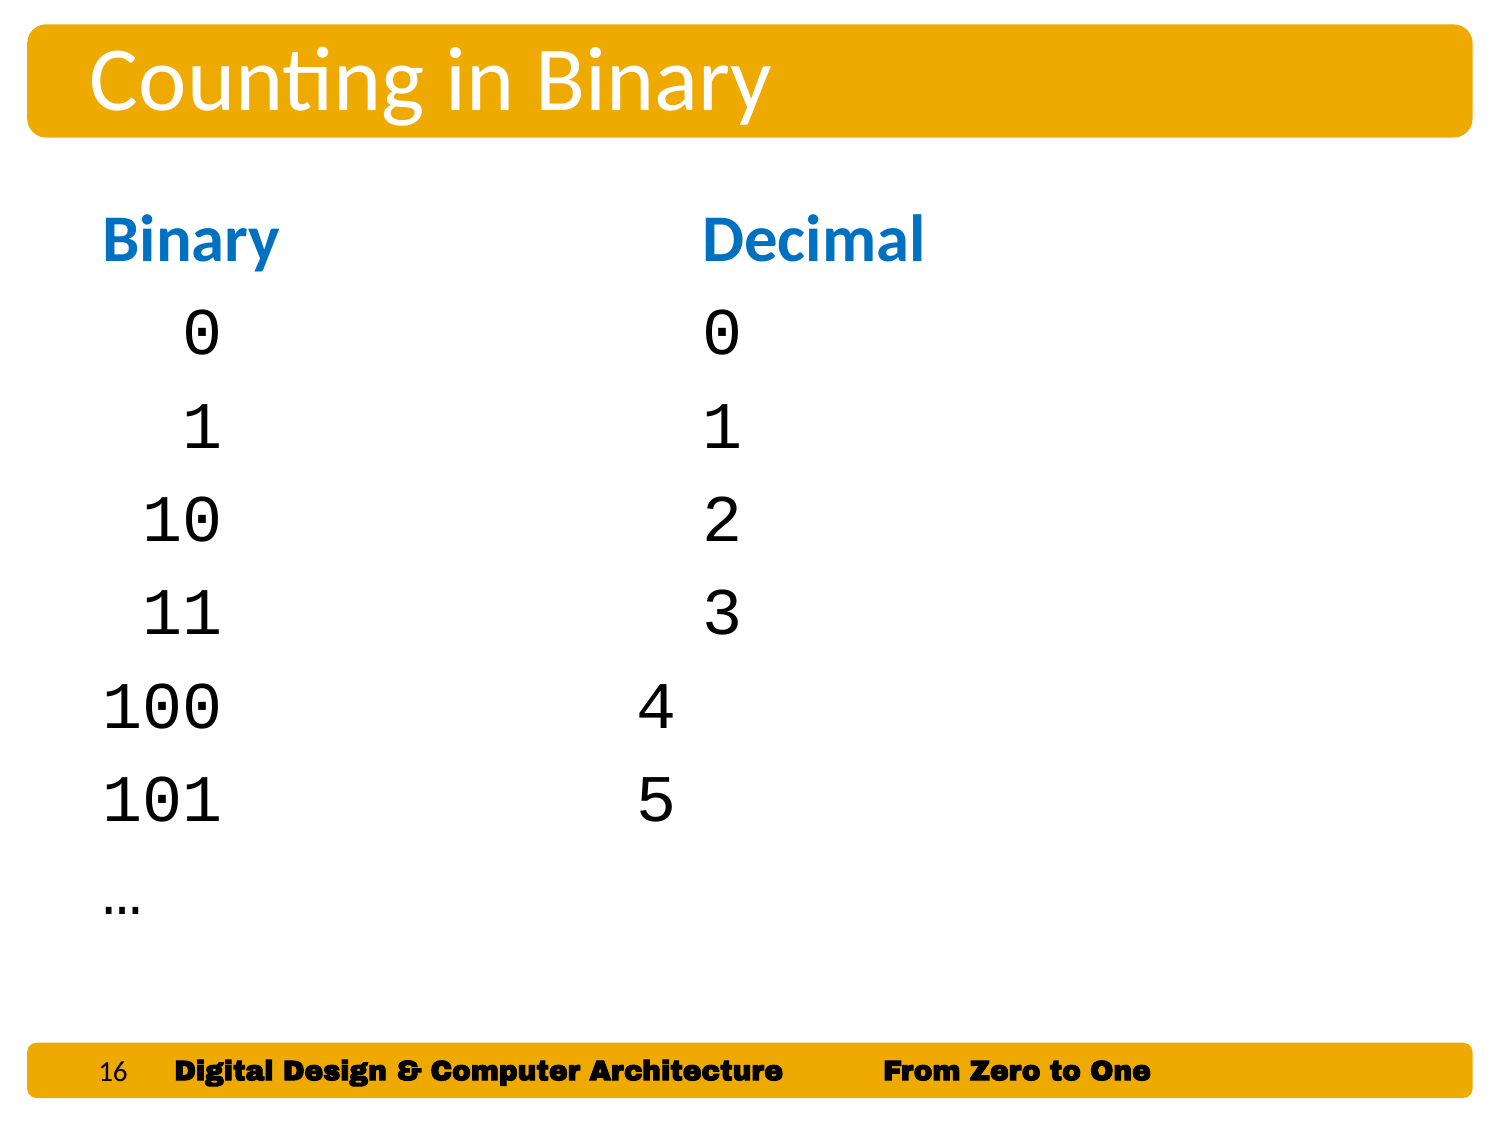

Counting in Binary

Binary			Decimal
  0				0
  1				1
 10				2
 11				3
 			4
 			5
…
16